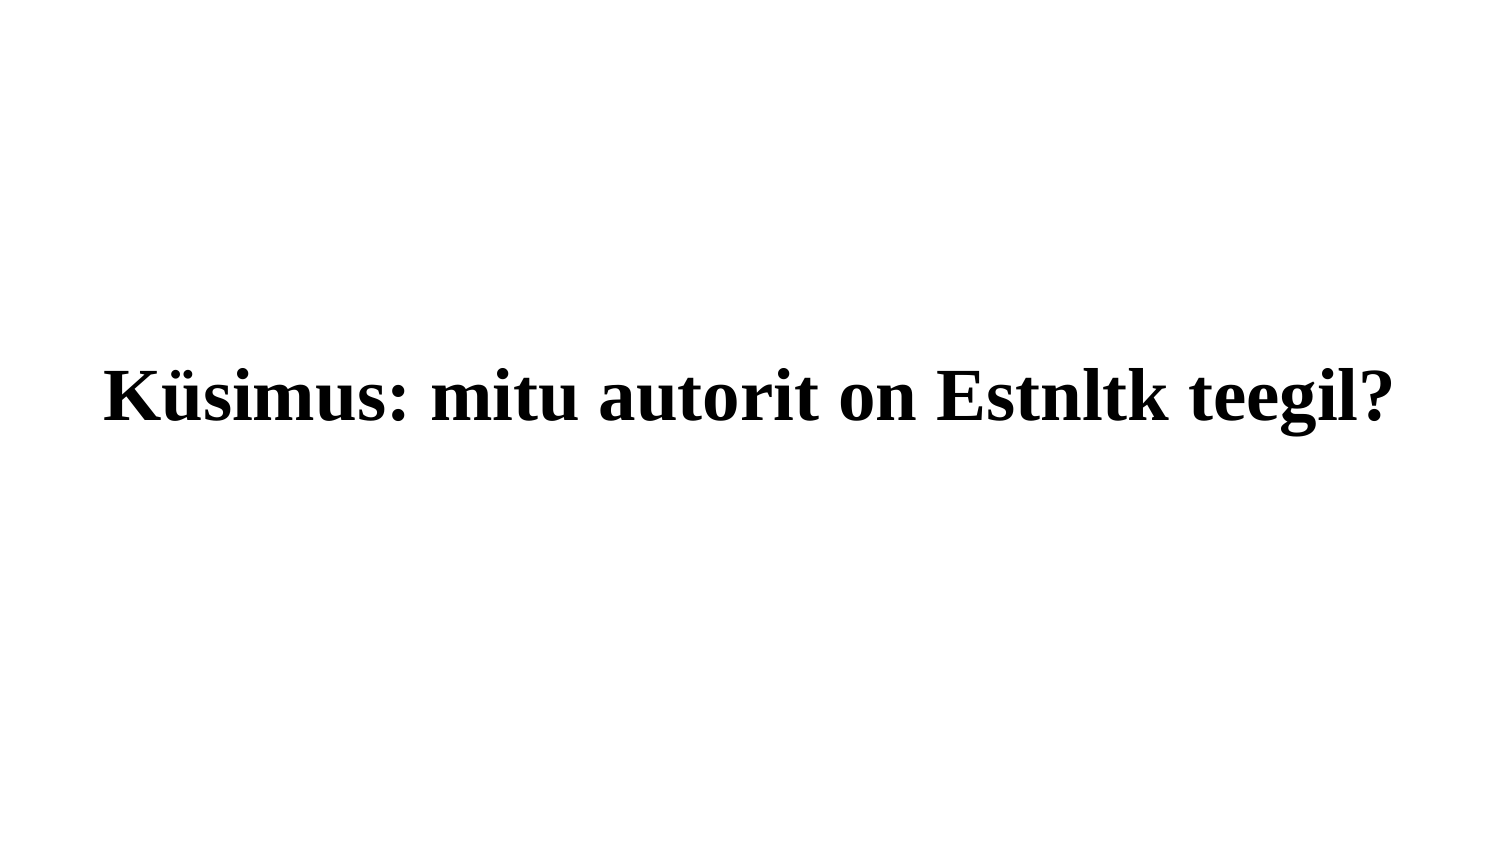

# Küsimus: mitu autorit on Estnltk teegil?